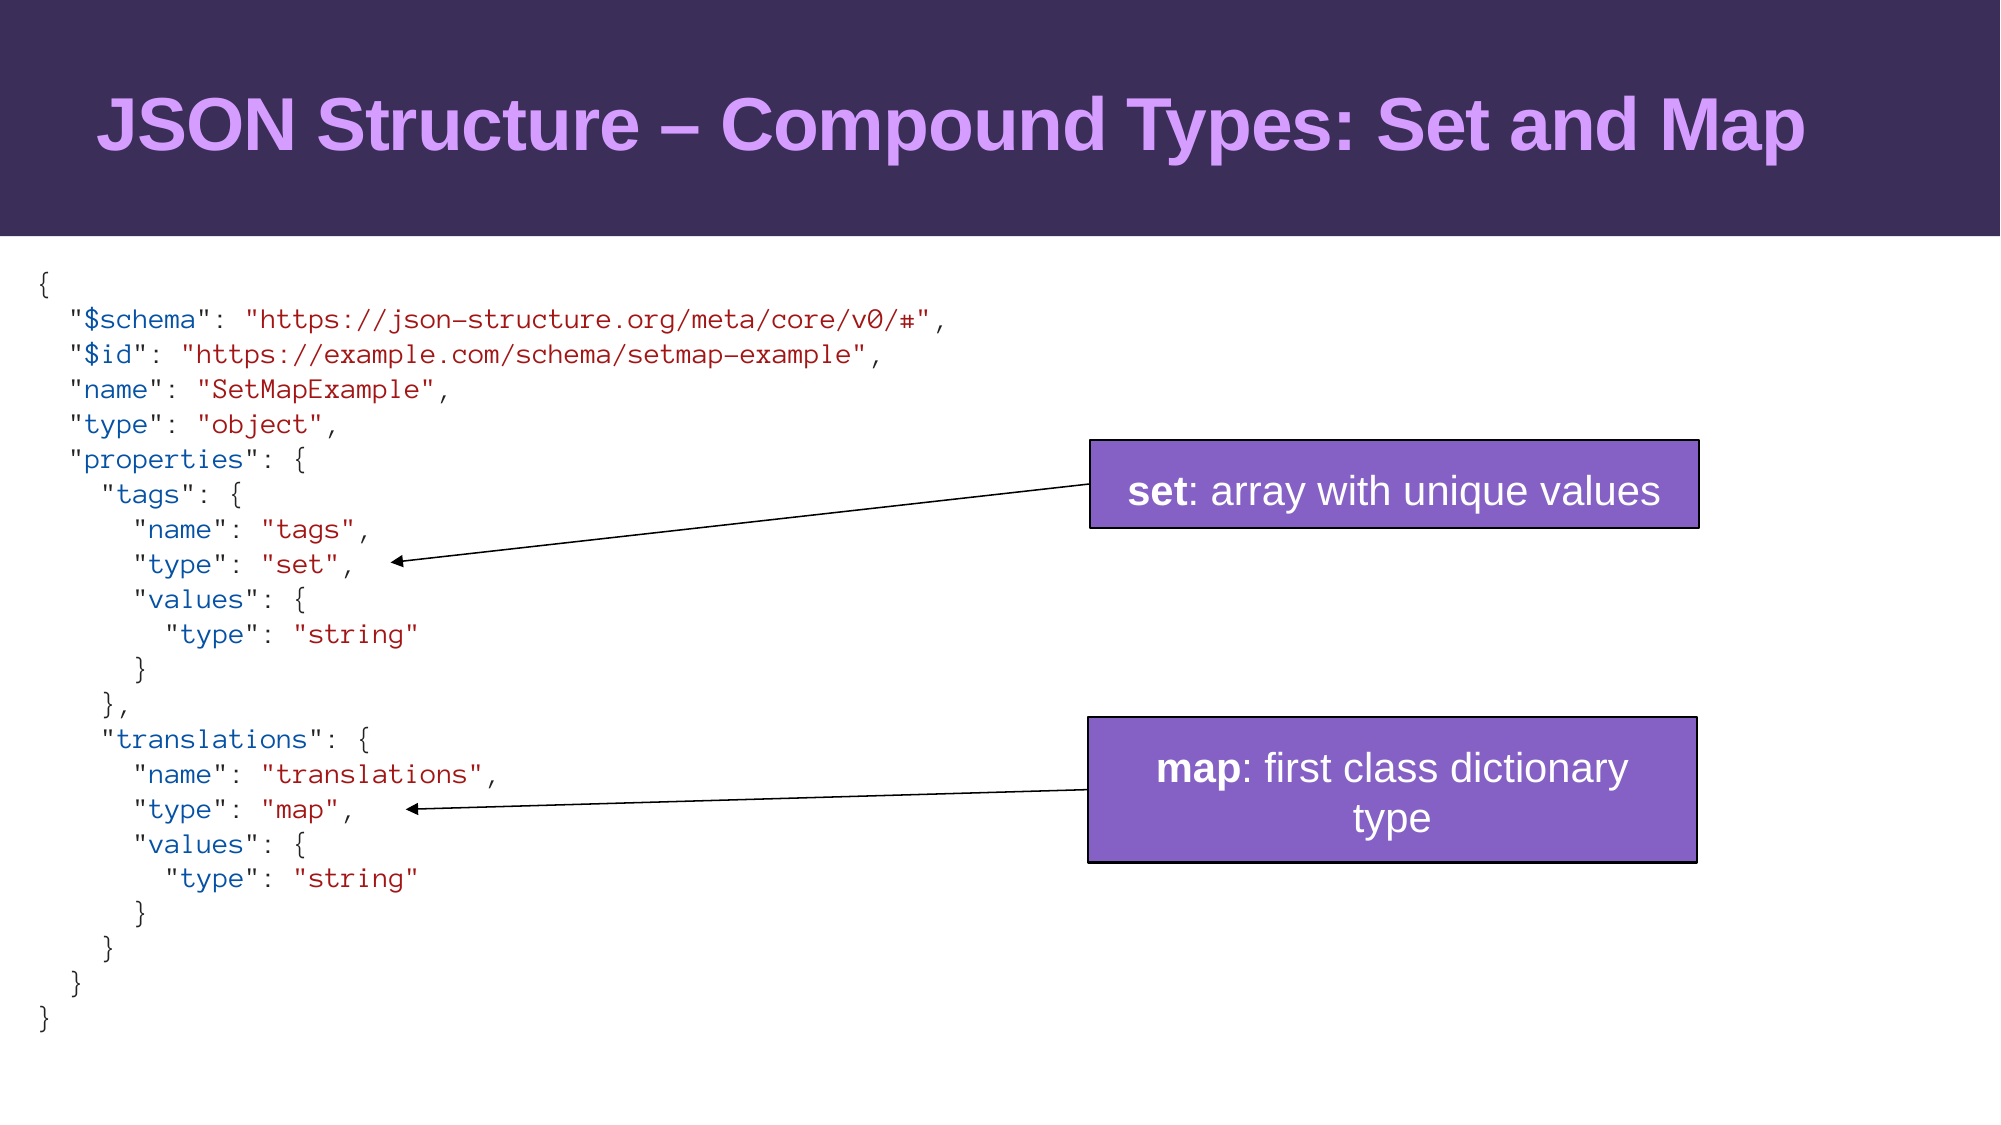

# JSON Structure – Compound Types: Set and Map
{
  "$schema": "https://json-structure.org/meta/core/v0/#",
  "$id": "https://example.com/schema/setmap-example",
  "name": "SetMapExample",
  "type": "object",
  "properties": {
    "tags": {
      "name": "tags",
      "type": "set",
      "values": {
        "type": "string"
      }
    },
    "translations": {
      "name": "translations",
      "type": "map",
      "values": {
        "type": "string"
      }
    }
  }
}

set: array with unique values
map: first class dictionary type